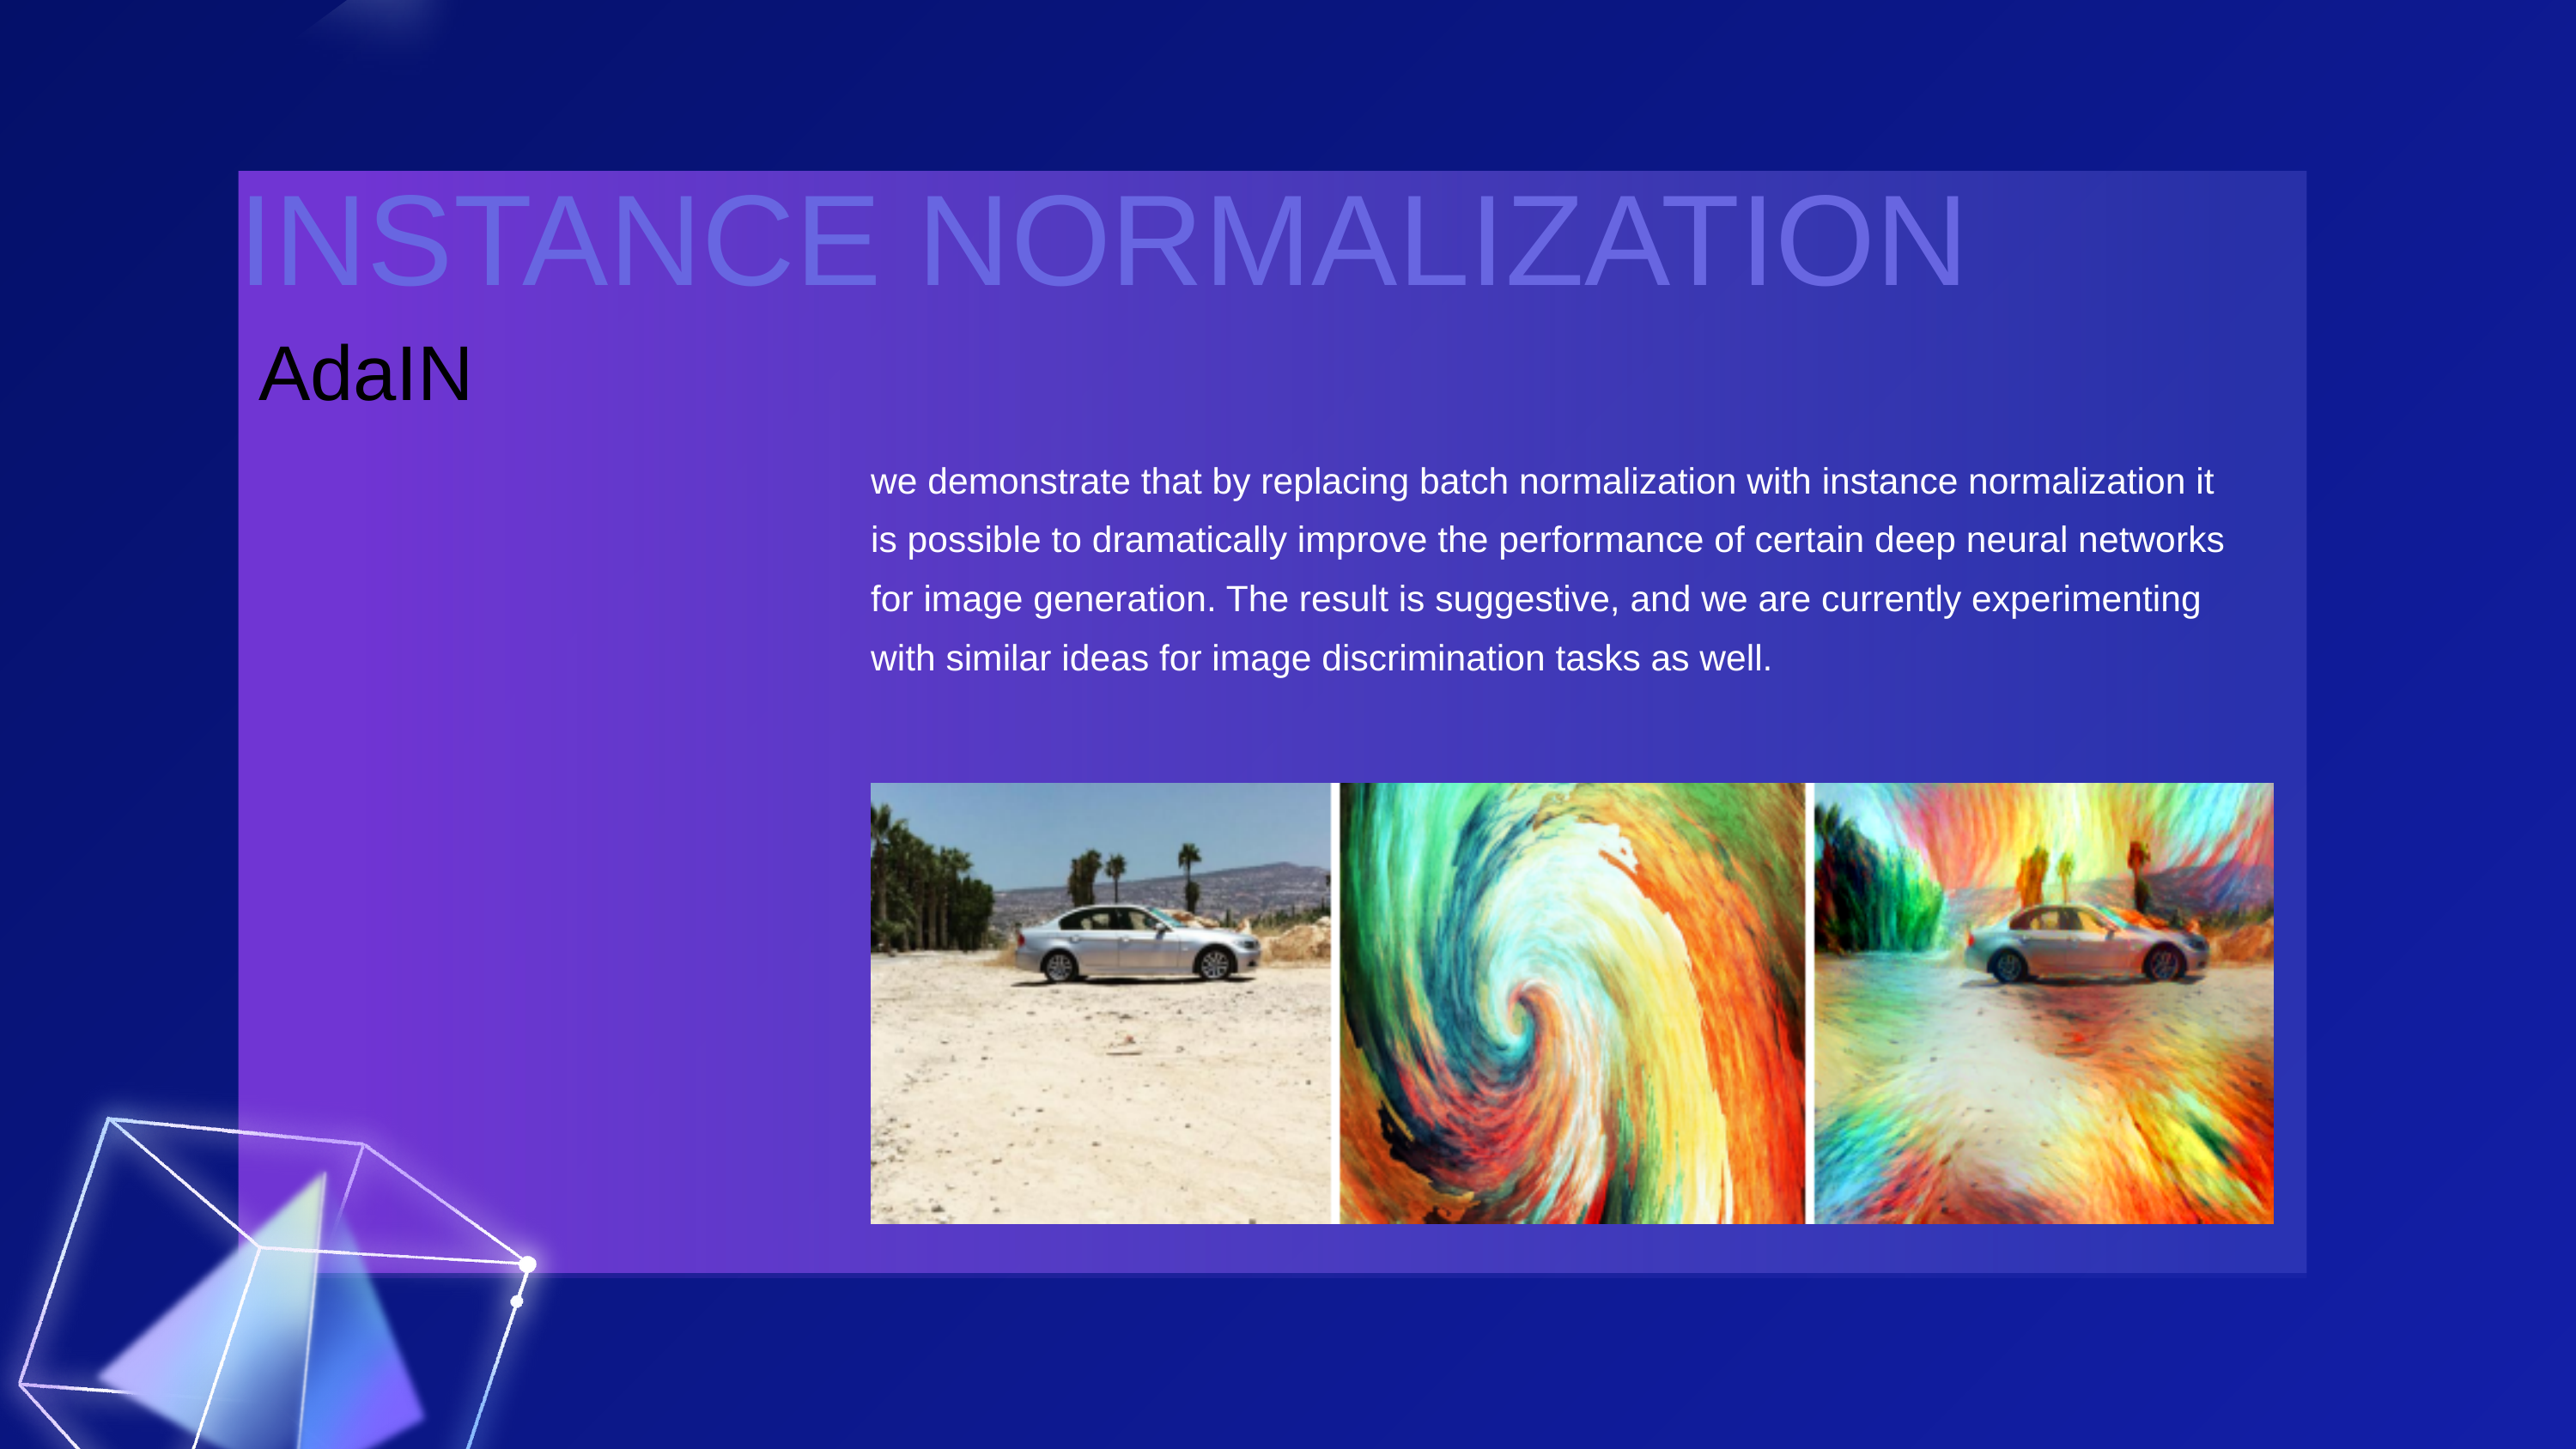

INSTANCE NORMALIZATION
AdaIN
we demonstrate that by replacing batch normalization with instance normalization it is possible to dramatically improve the performance of certain deep neural networks for image generation. The result is suggestive, and we are currently experimenting with similar ideas for image discrimination tasks as well.